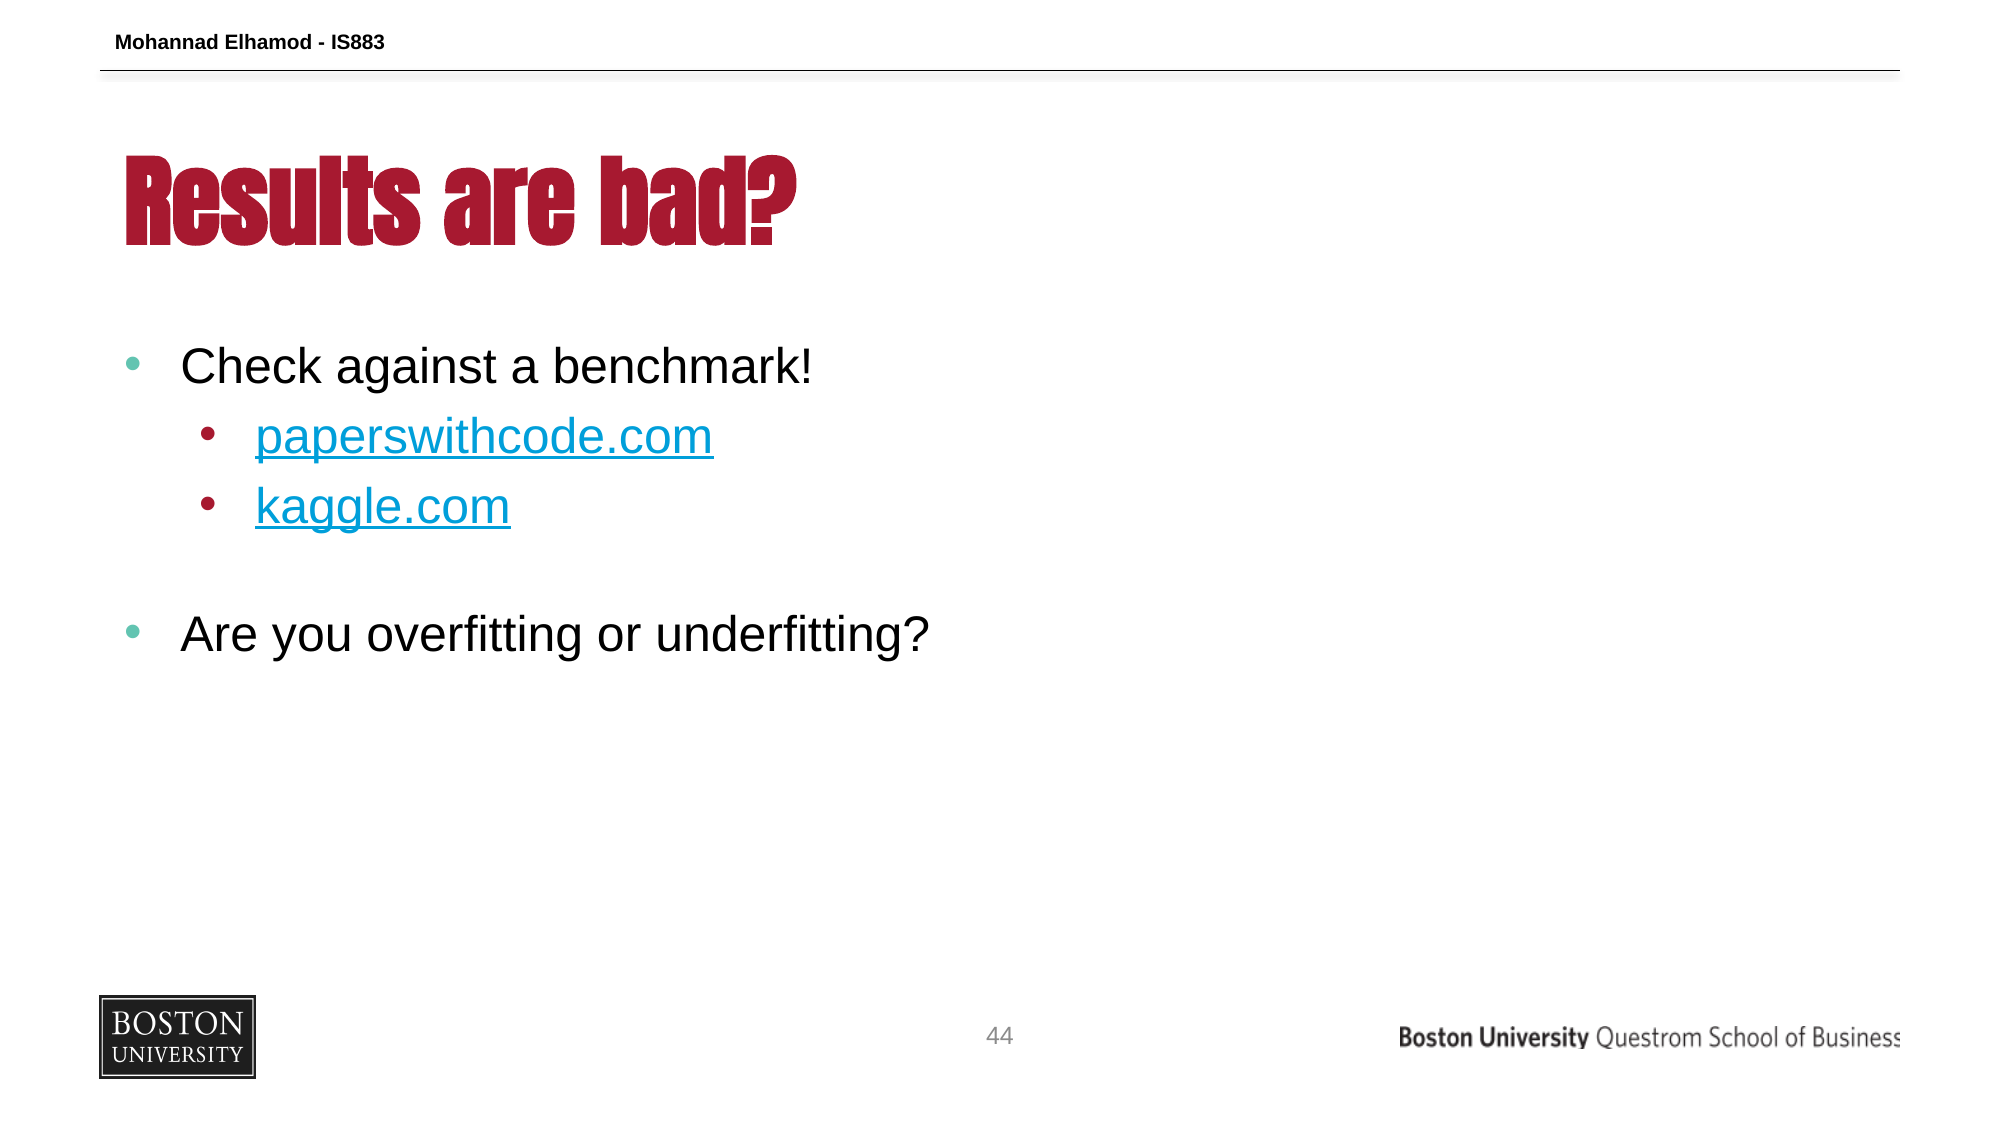

Mohannad Elhamod - IS883
# Results are bad?
Check against a benchmark!
paperswithcode.com
kaggle.com

Are you overfitting or underfitting?

44